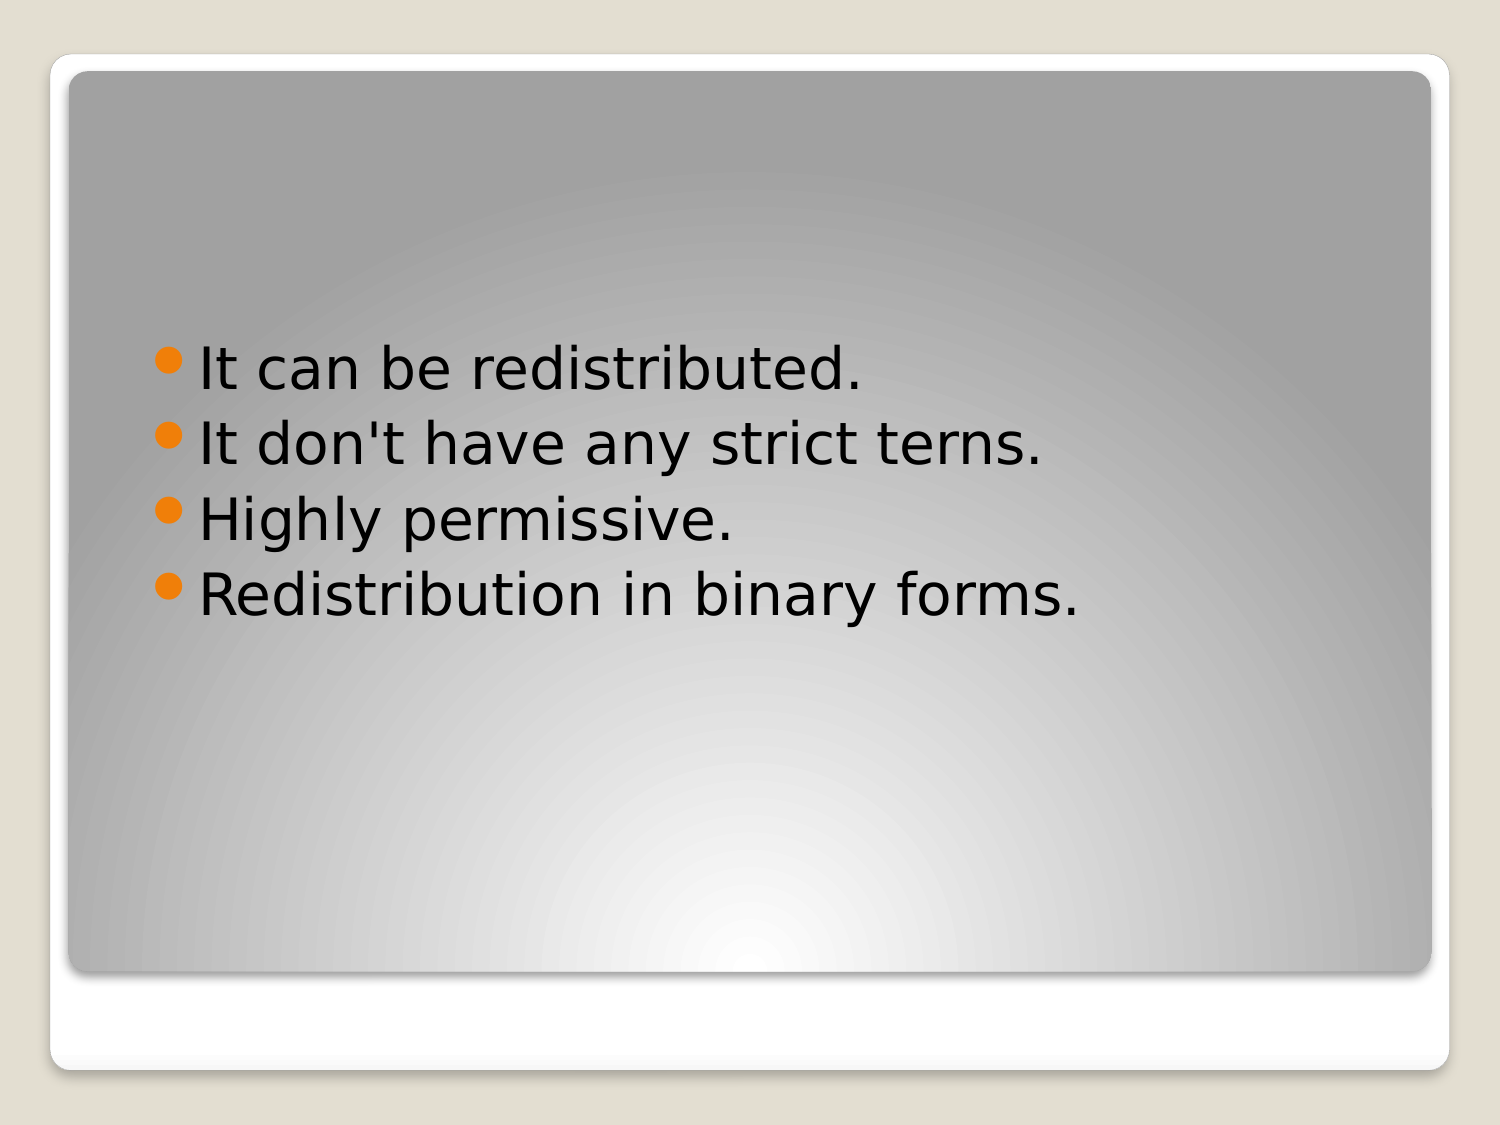

It can be redistributed.
It don't have any strict terns.
Highly permissive.
Redistribution in binary forms.